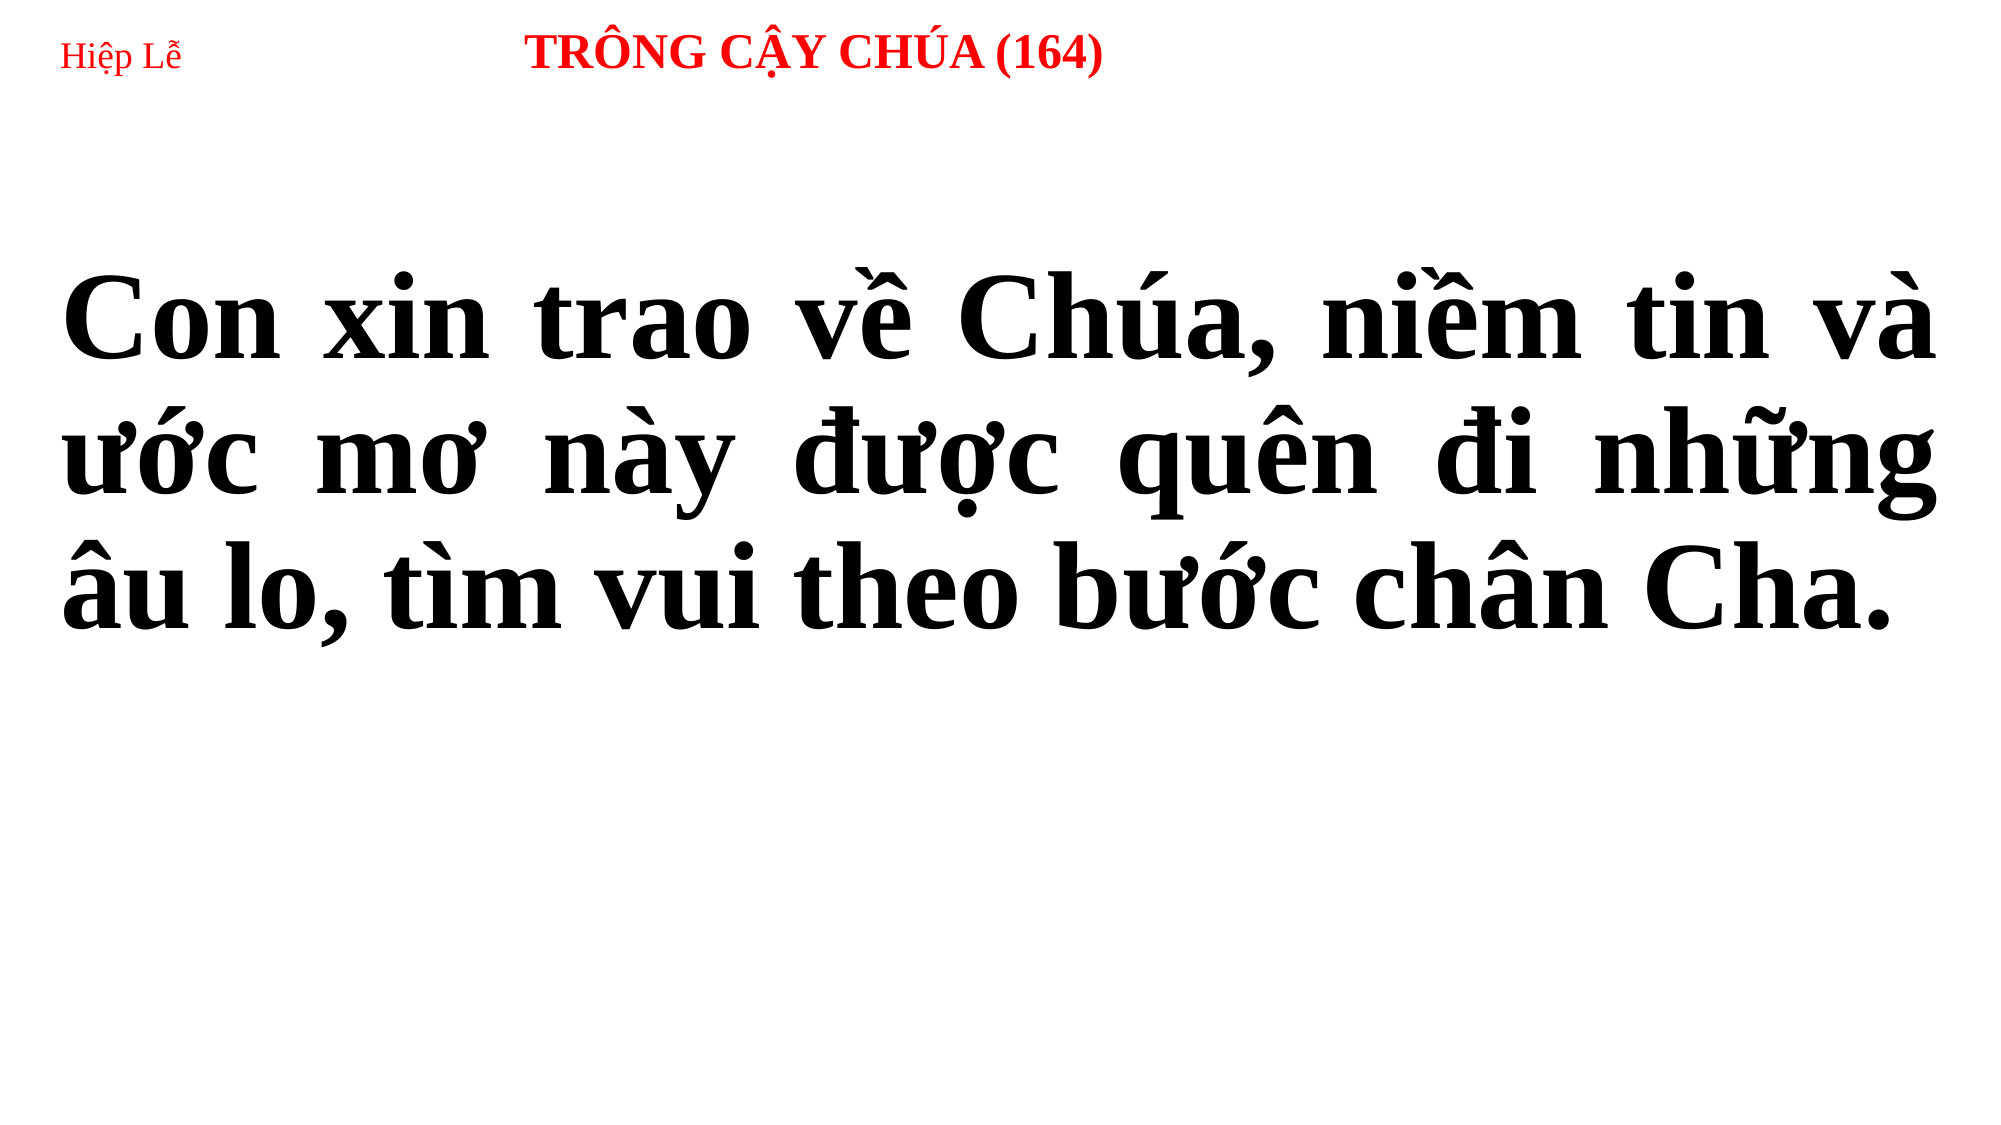

# Hiệp Lễ                                    TRÔNG CẬY CHÚA (164)
Con xin trao về Chúa, niềm tin và ước mơ này được quên đi những âu lo, tìm vui theo bước chân Cha.